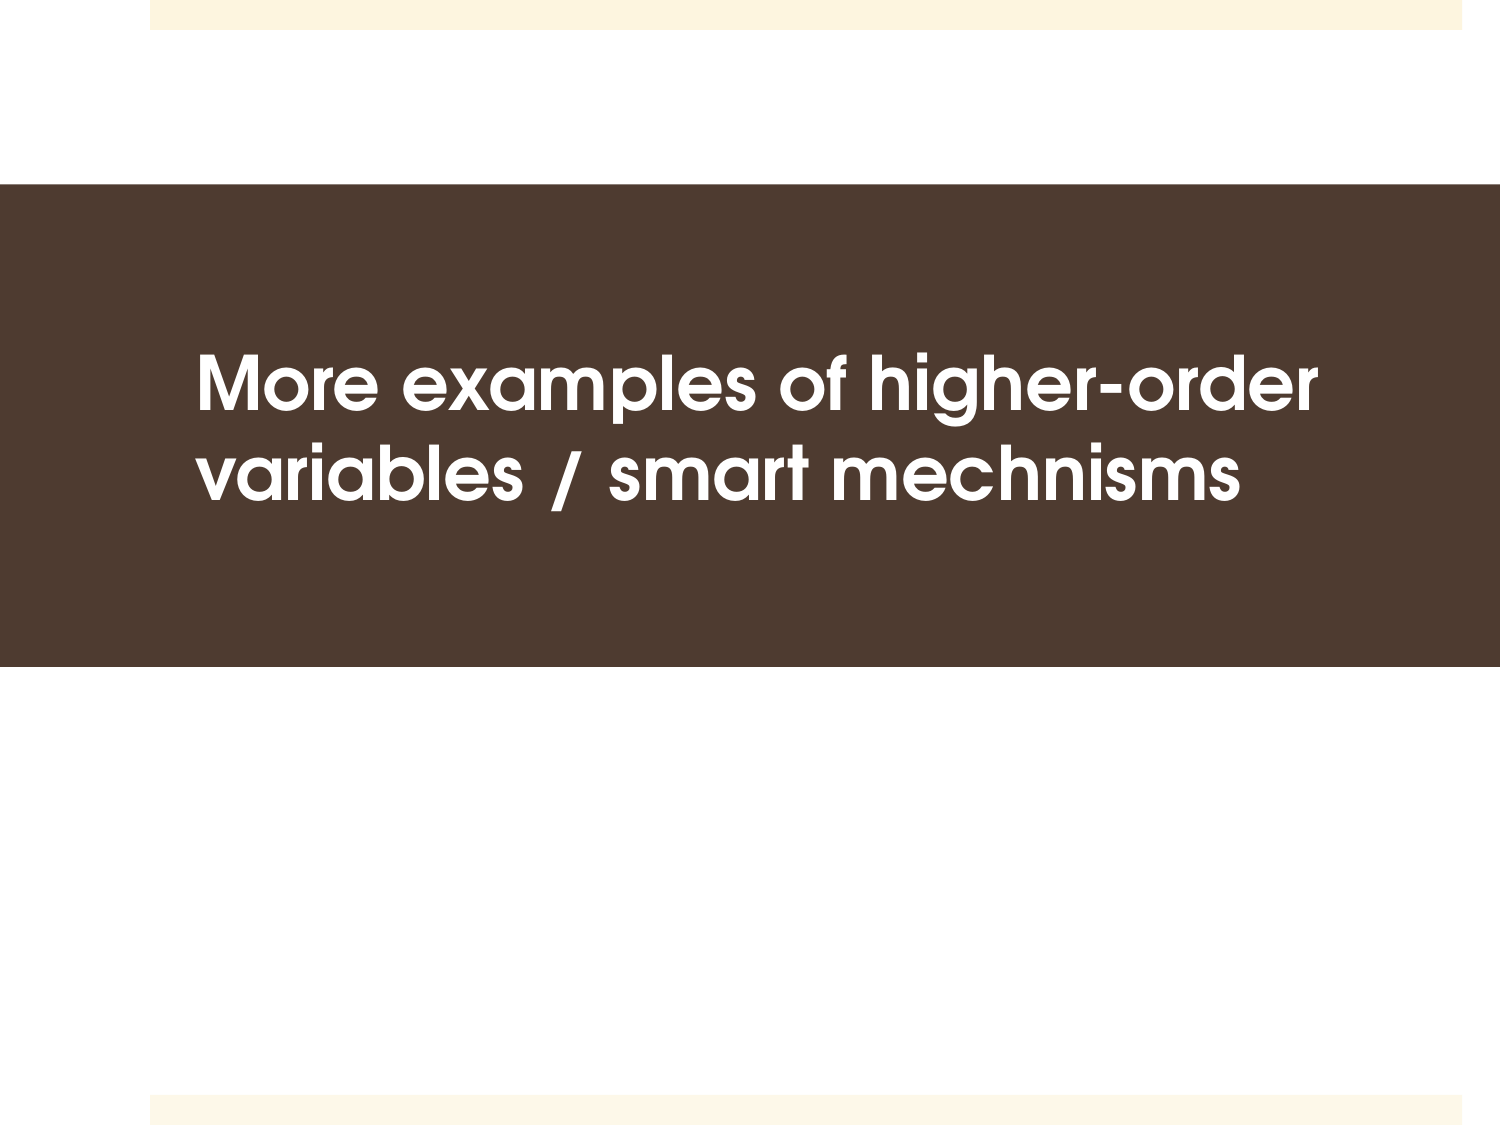

# More examples of higher-order variables / smart mechnisms